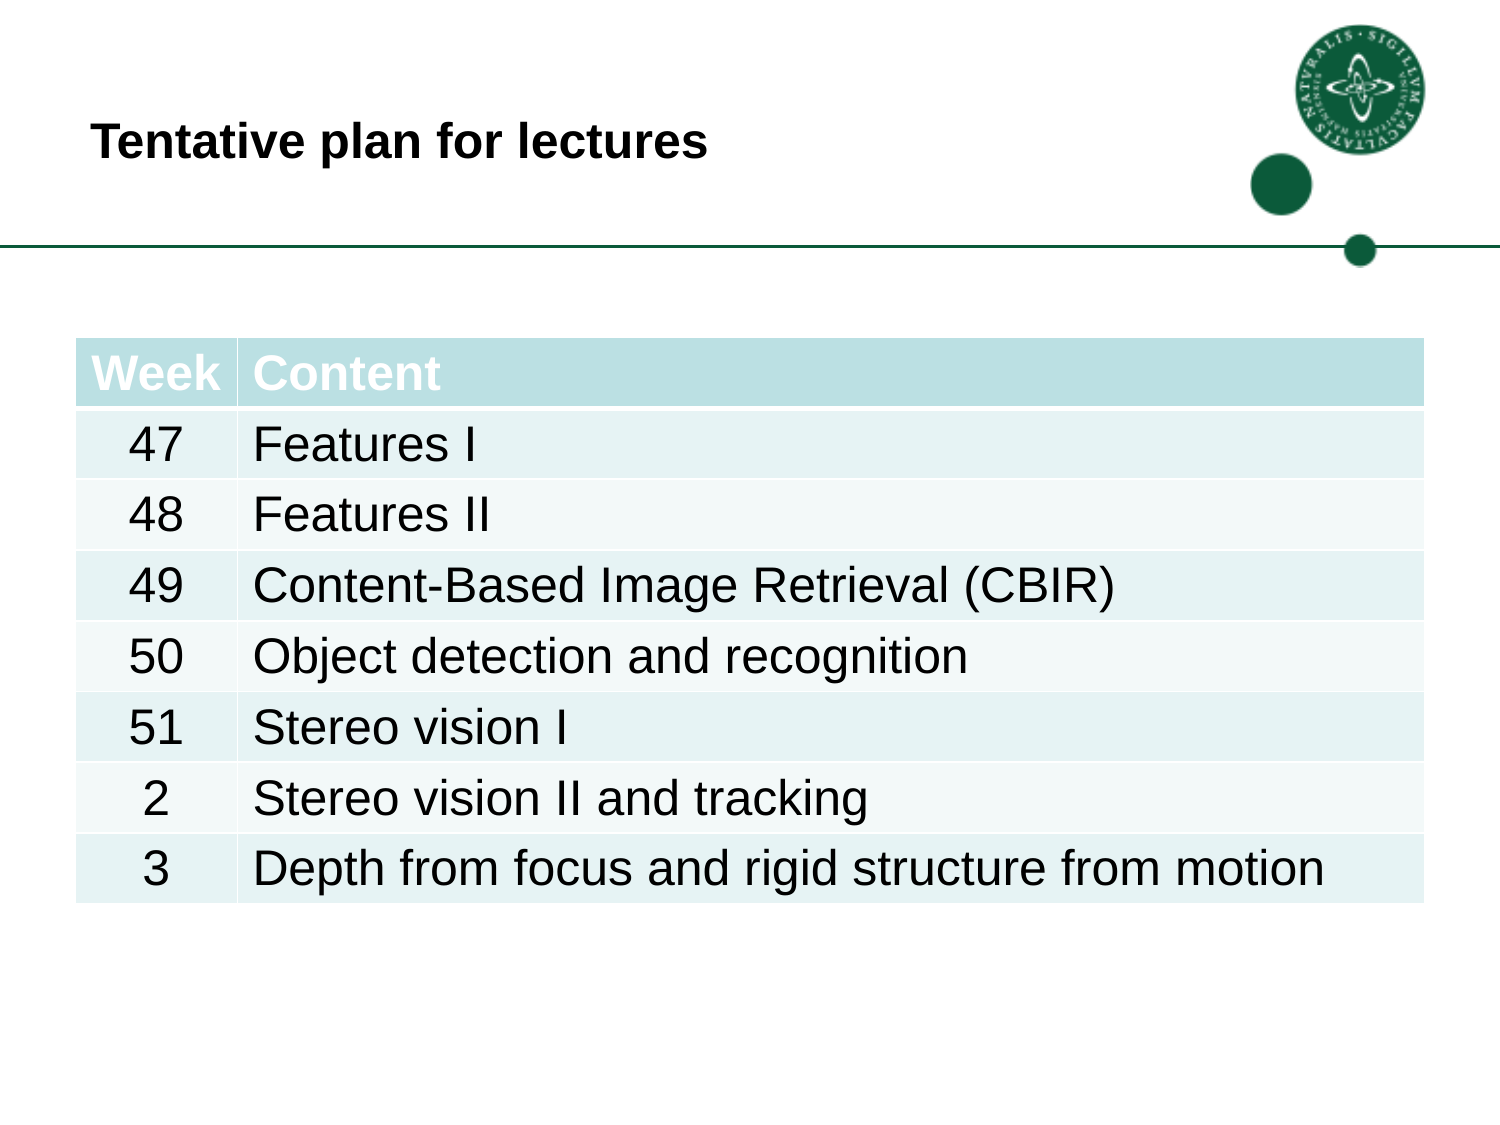

# Tentative plan for lectures
| Week | Content |
| --- | --- |
| 47 | Features I |
| 48 | Features II |
| 49 | Content-Based Image Retrieval (CBIR) |
| 50 | Object detection and recognition |
| 51 | Stereo vision I |
| 2 | Stereo vision II and tracking |
| 3 | Depth from focus and rigid structure from motion |